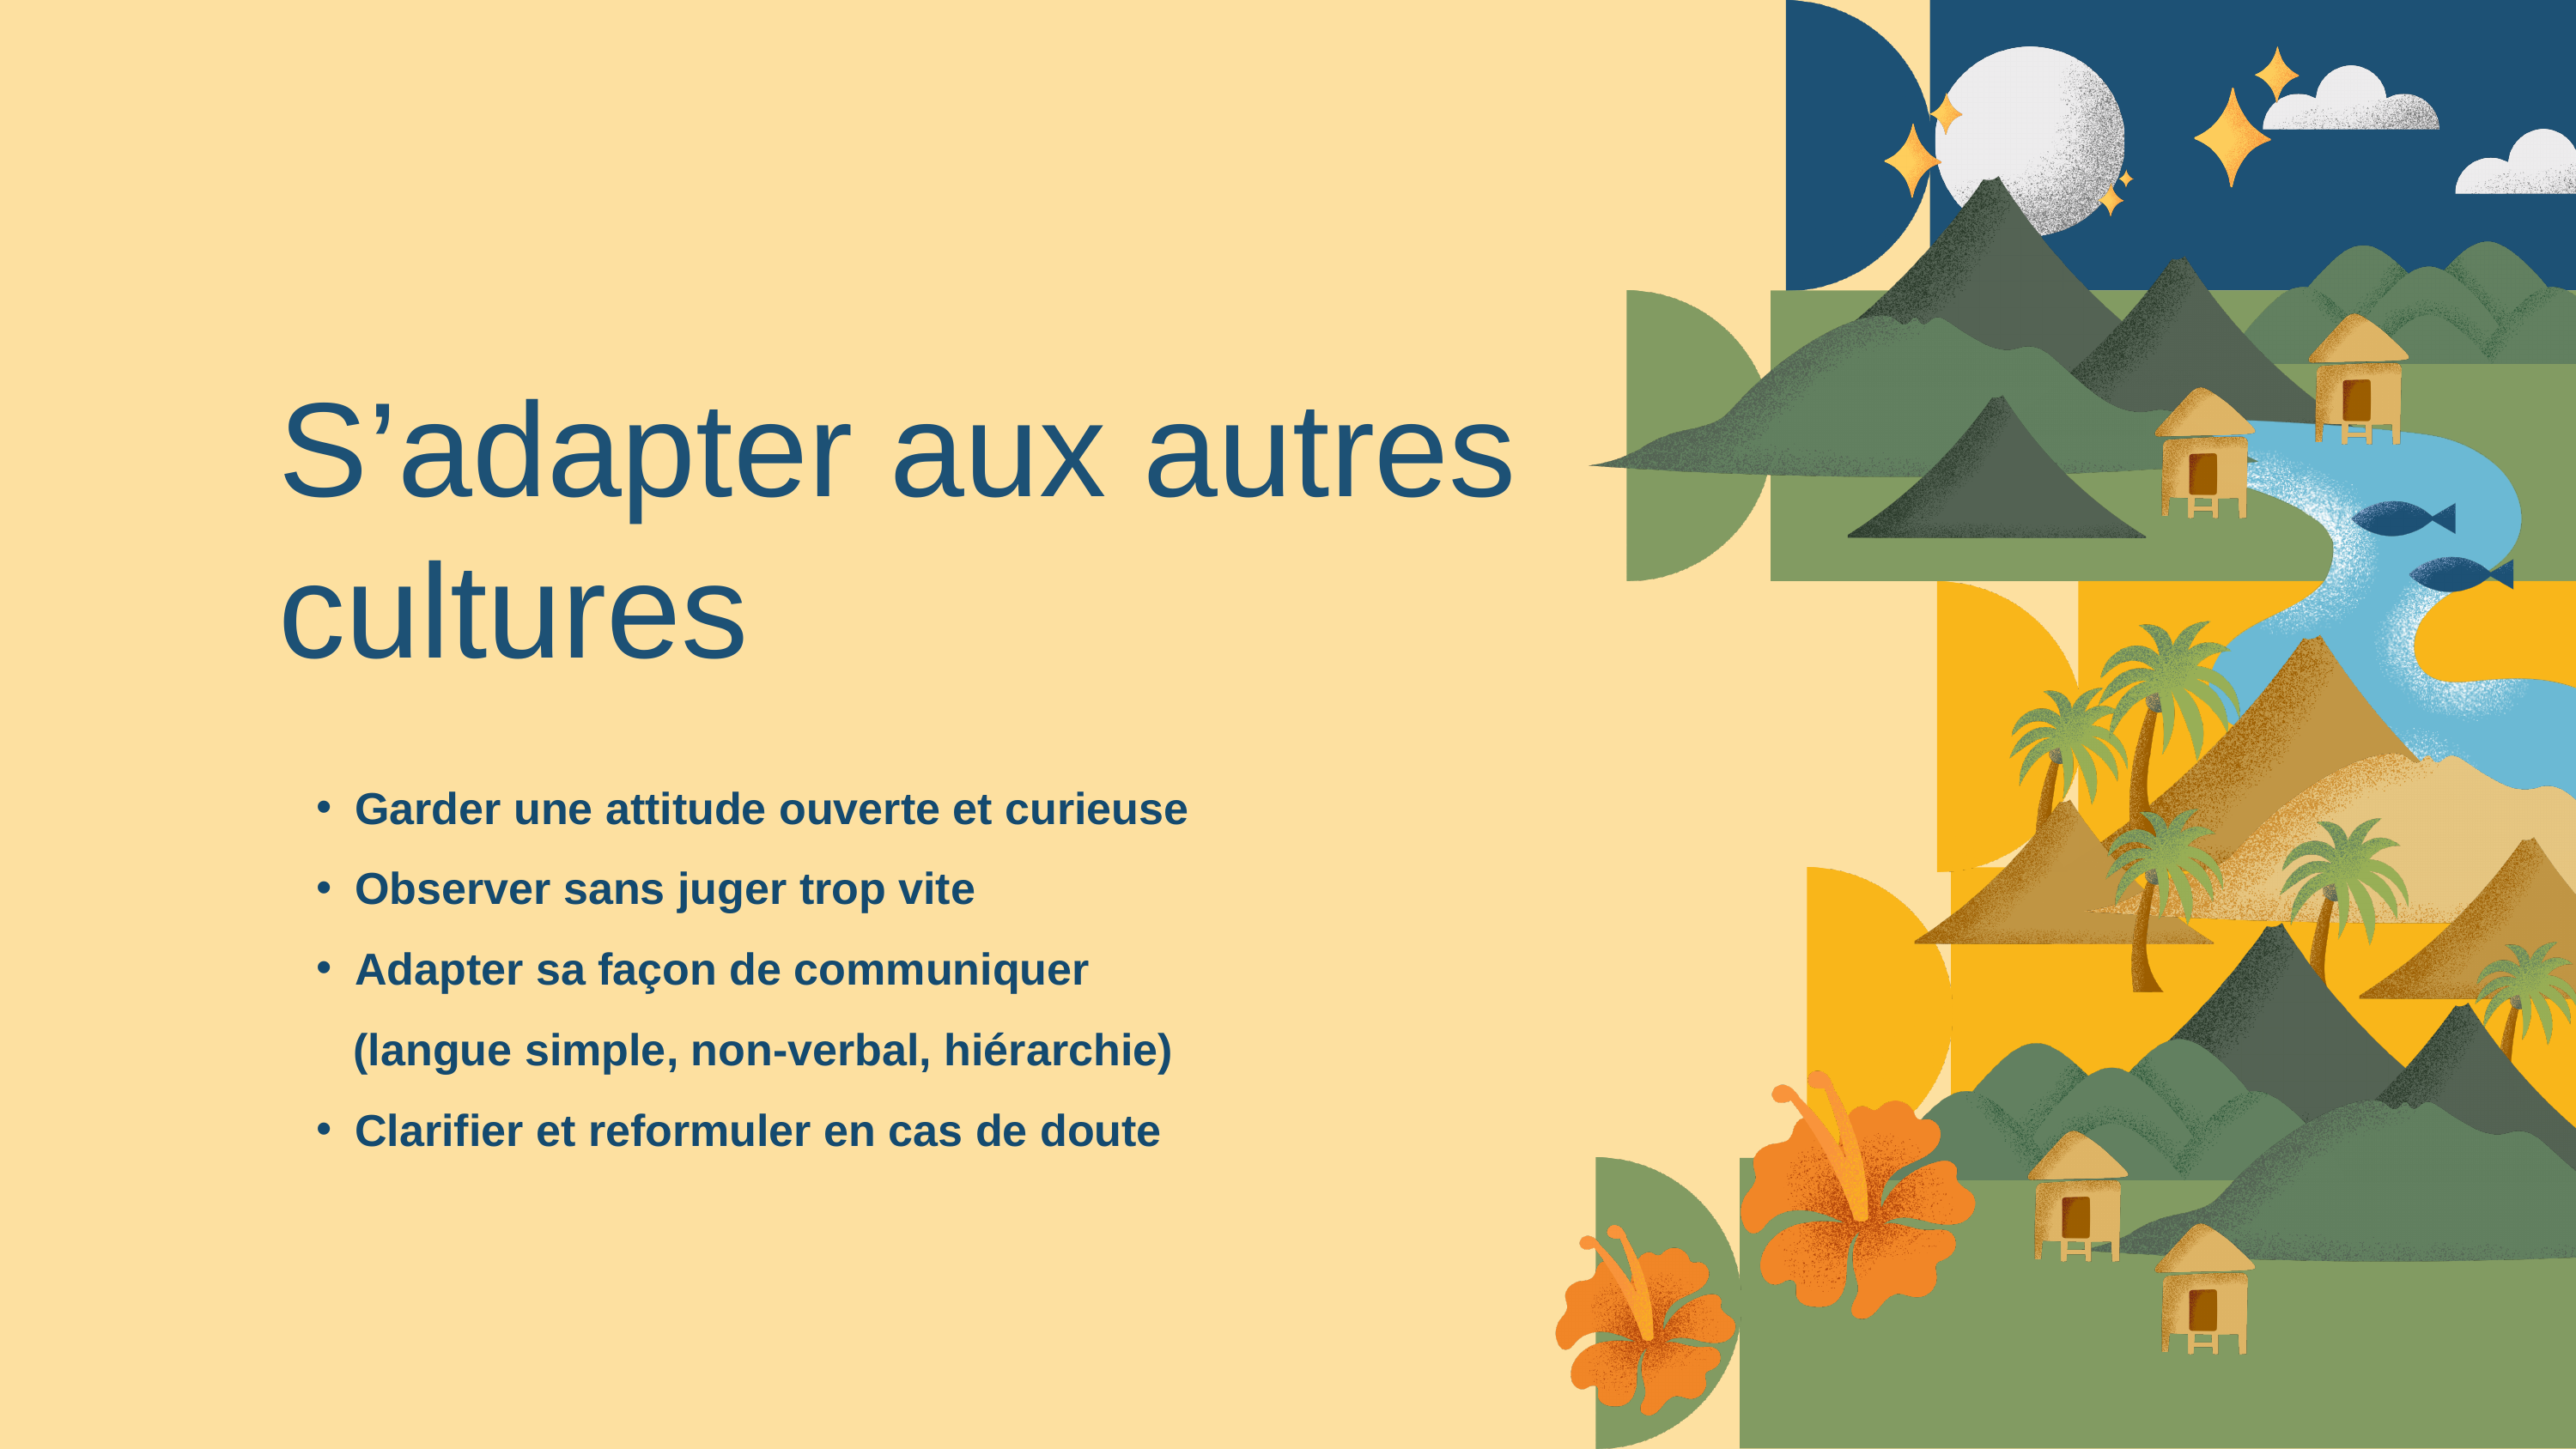

S’adapter aux autres cultures
Garder une attitude ouverte et curieuse
Observer sans juger trop vite
Adapter sa façon de communiquer
      (langue simple, non-verbal, hiérarchie)
Clarifier et reformuler en cas de doute